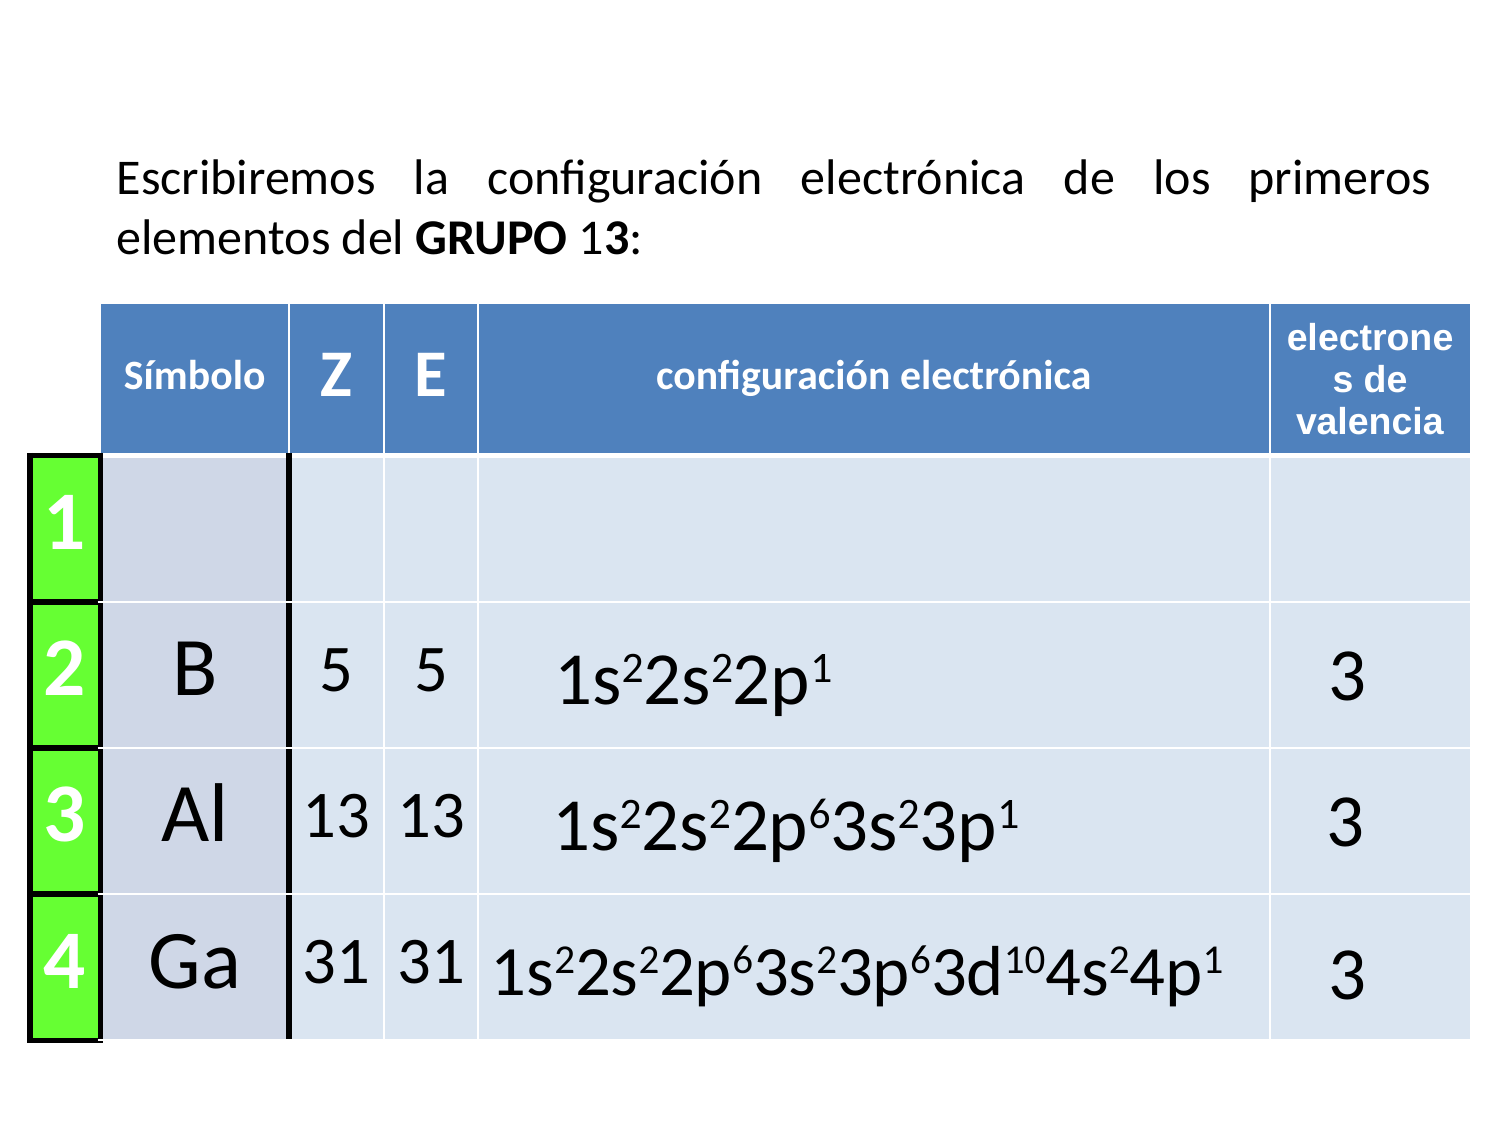

Escribiremos la configuración electrónica de los primeros elementos del GRUPO 13:
|  | Símbolo | Z | E | configuración electrónica | electrones de valencia |
| --- | --- | --- | --- | --- | --- |
| 1 |  |  |  |  |  |
| 2 | B | 5 | 5 |  |  |
| 3 | Al | 13 | 13 |  |  |
| 4 | Ga | 31 | 31 |  |  |
3
1s22s22p1
3
1s22s22p63s23p1

1s22s22p63s23p63d104s24p1
3